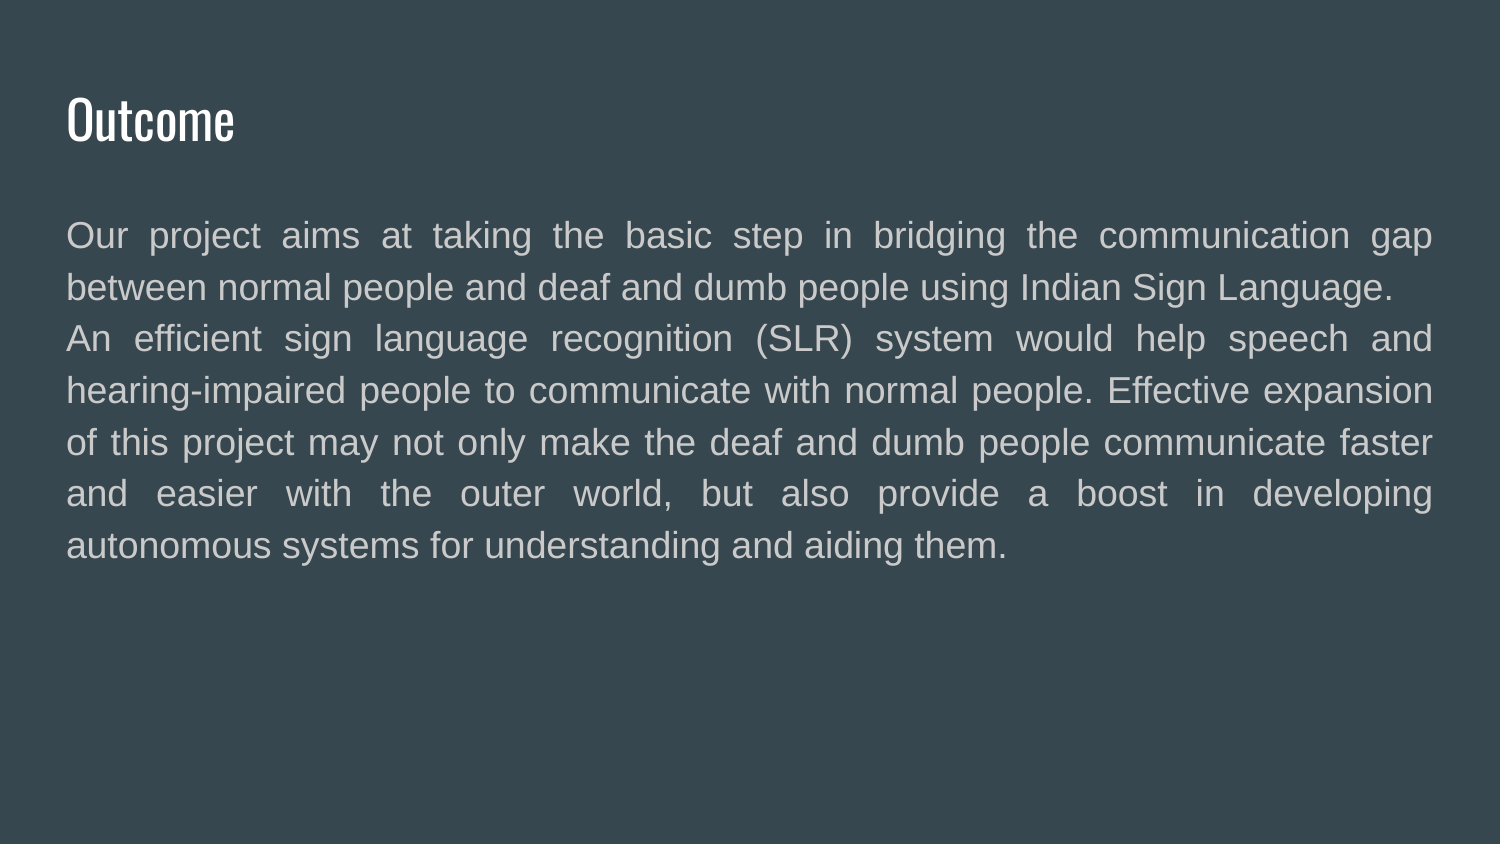

# Outcome
Our project aims at taking the basic step in bridging the communication gap between normal people and deaf and dumb people using Indian Sign Language.
An efficient sign language recognition (SLR) system would help speech and hearing-impaired people to communicate with normal people. Effective expansion of this project may not only make the deaf and dumb people communicate faster and easier with the outer world, but also provide a boost in developing autonomous systems for understanding and aiding them.